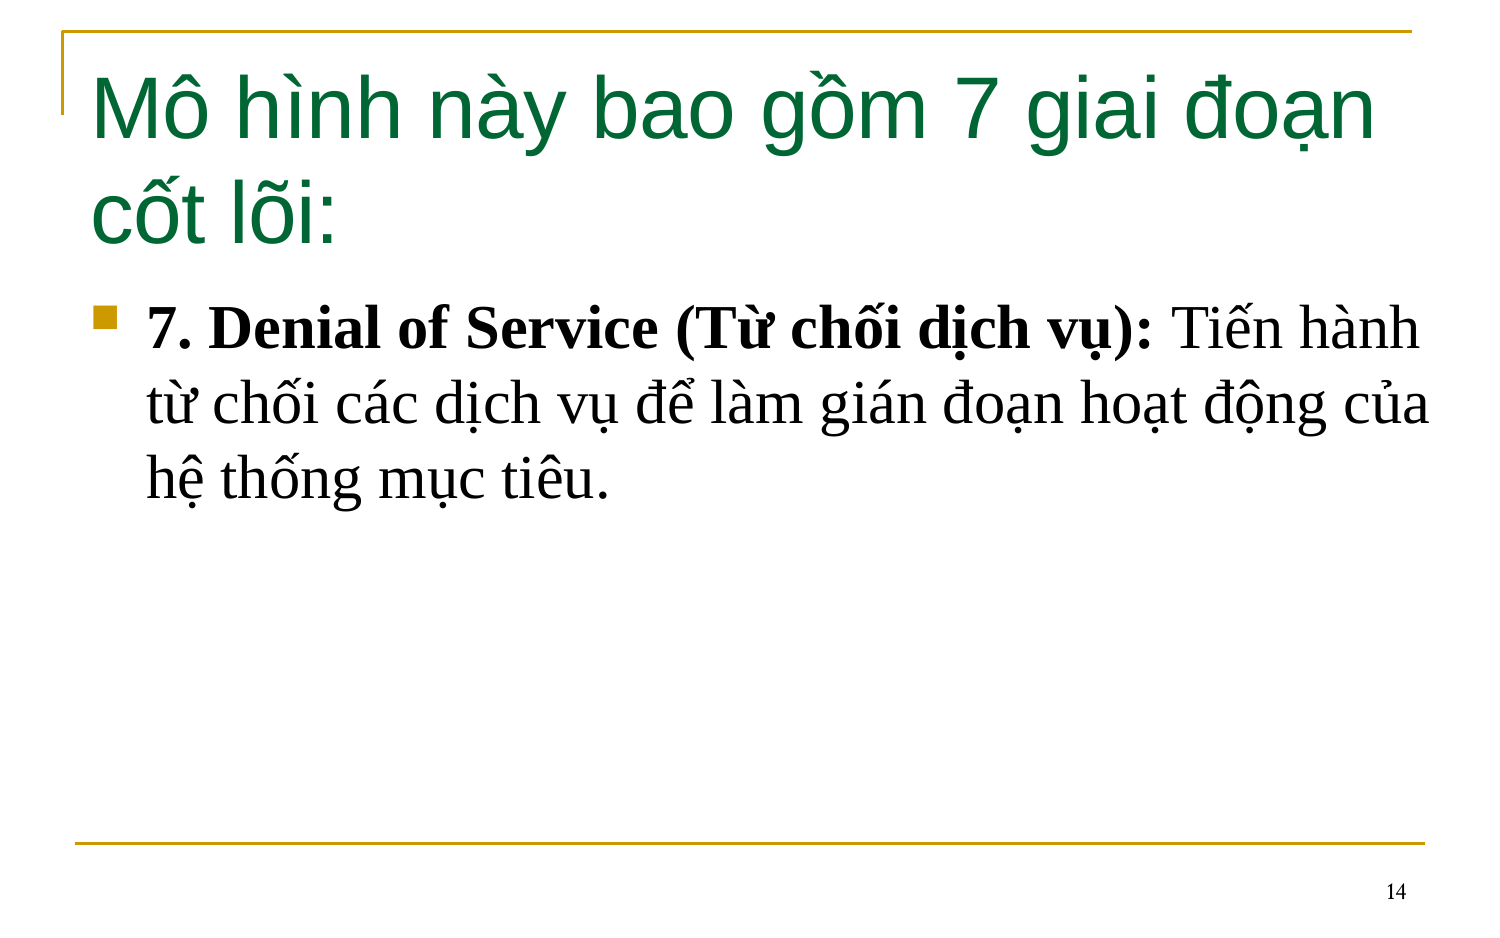

# Mô hình này bao gồm 7 giai đoạn cốt lõi:
7. Denial of Service (Từ chối dịch vụ): Tiến hành từ chối các dịch vụ để làm gián đoạn hoạt động của hệ thống mục tiêu.

14